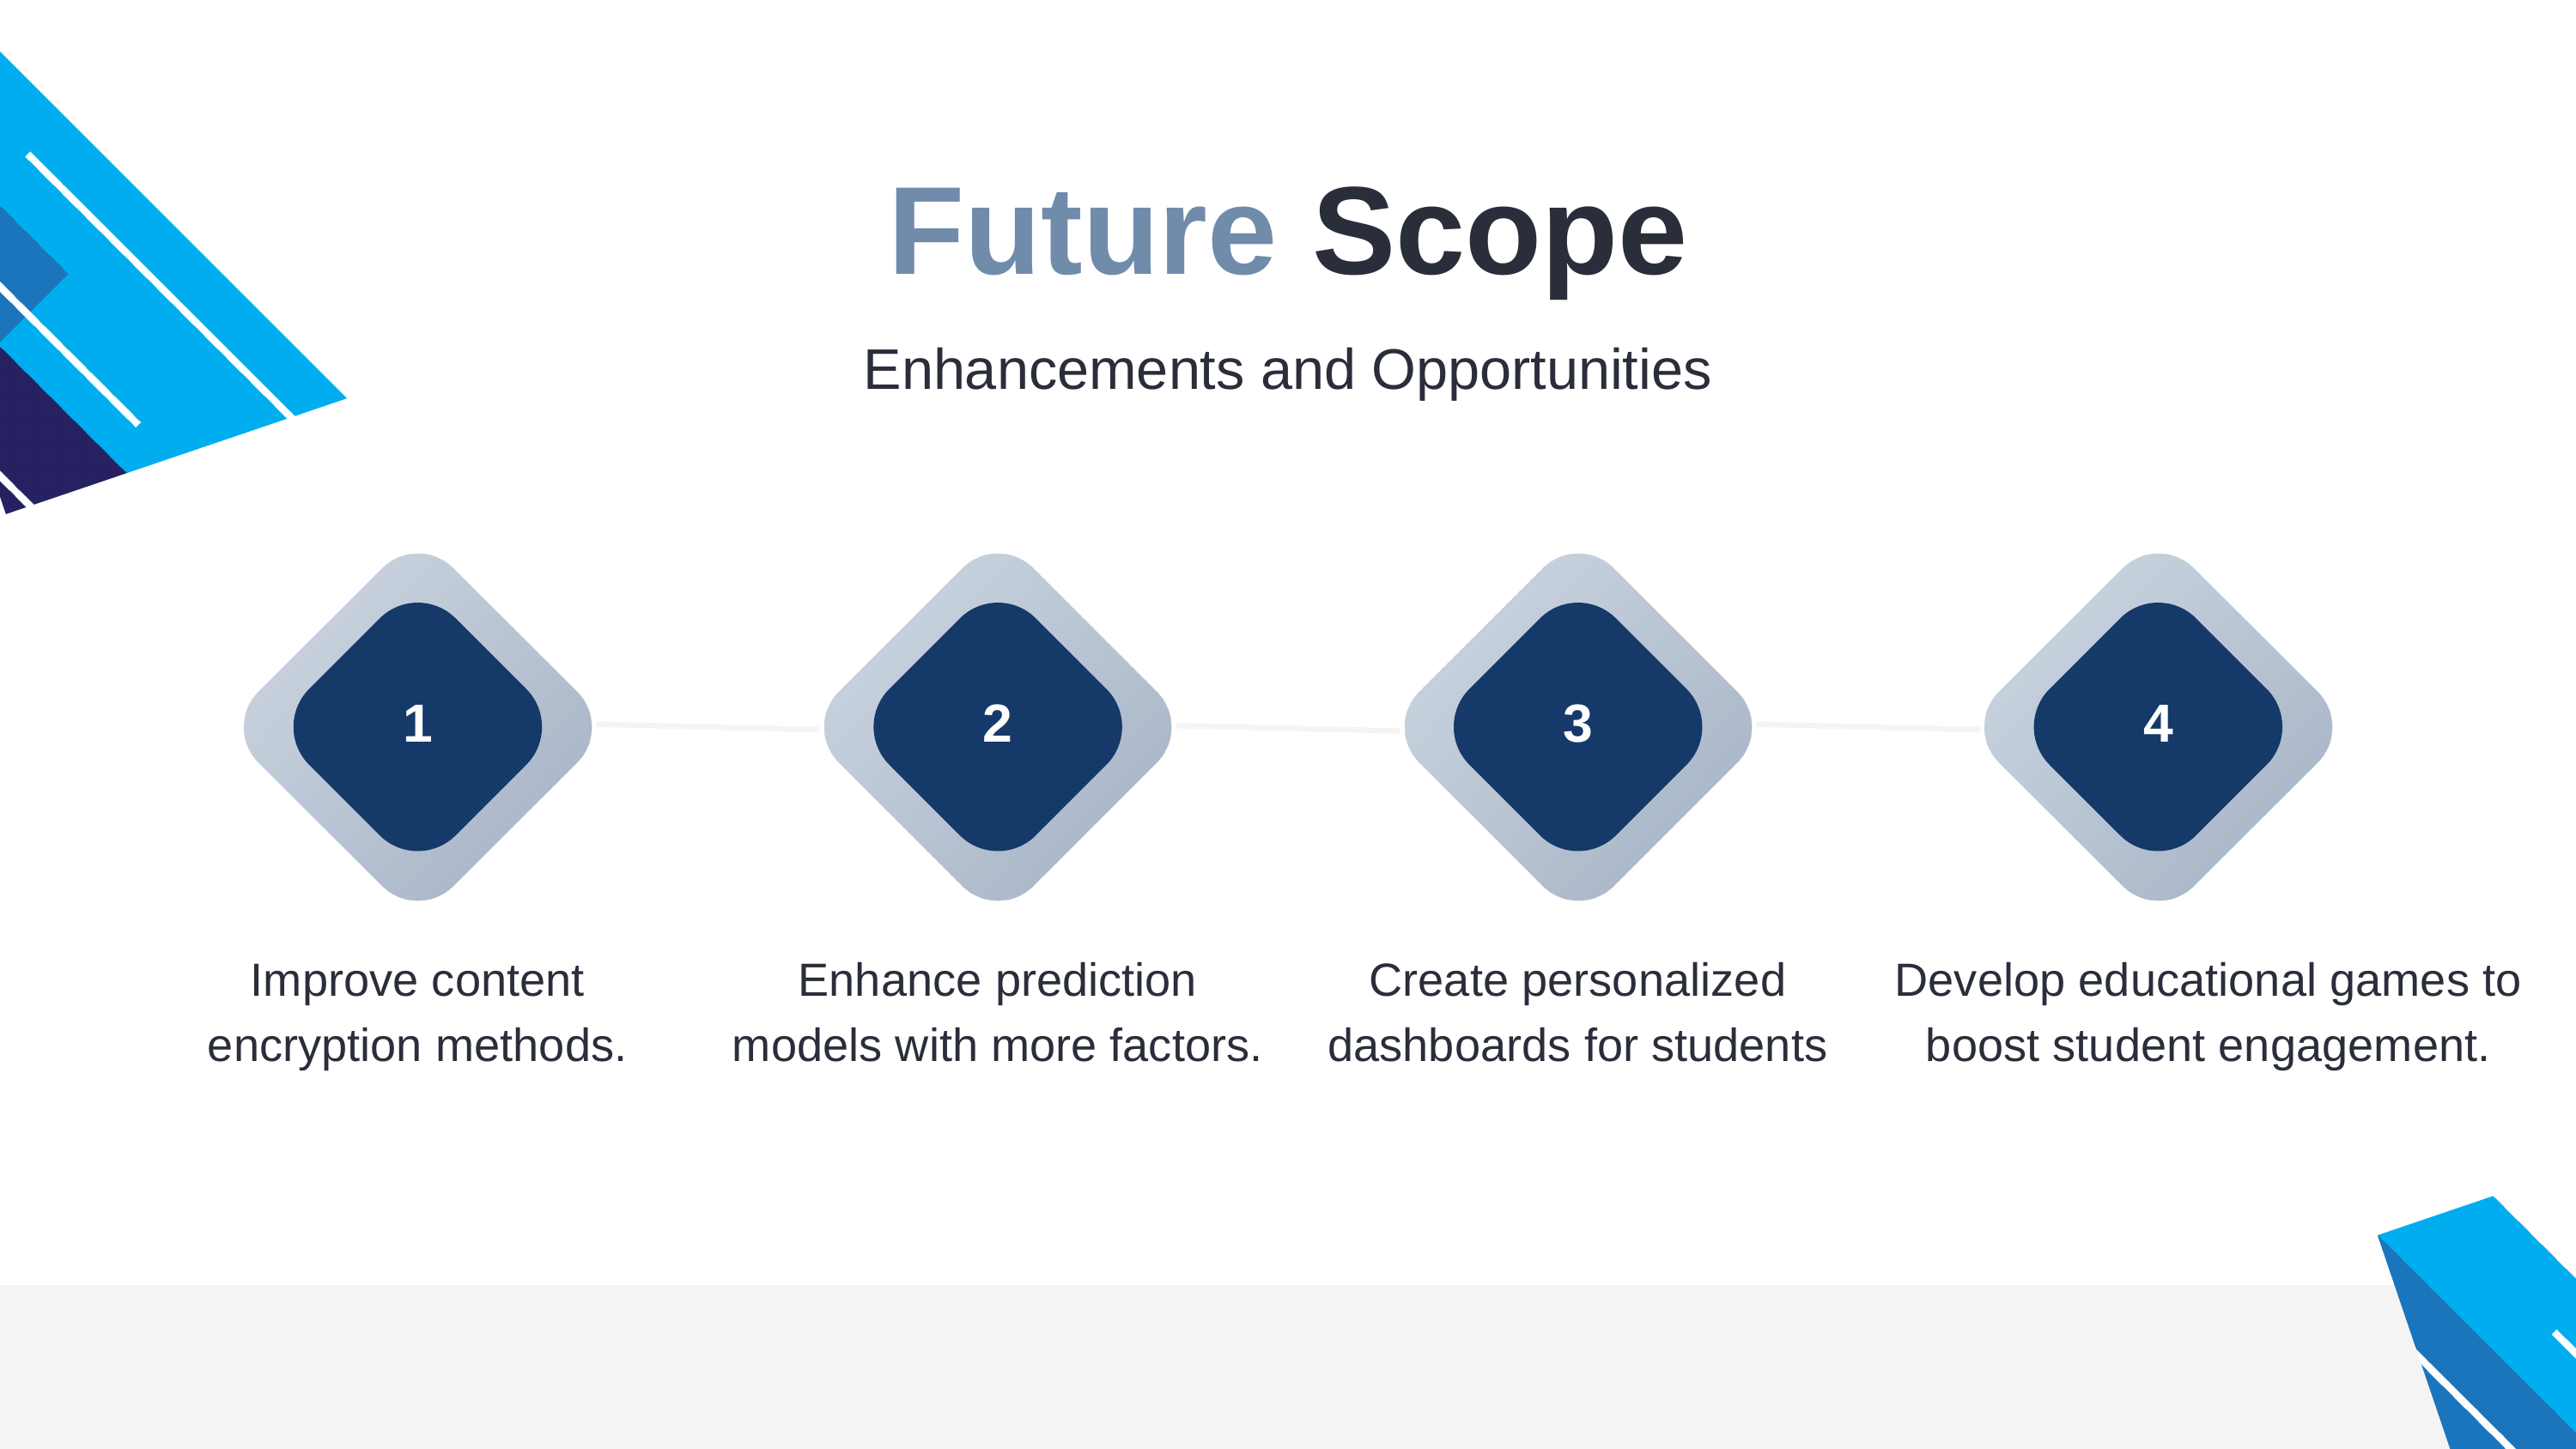

Future Scope
Enhancements and Opportunities

1

2

3

4

Improve content encryption methods.
Enhance prediction models with more factors.
Create personalized dashboards for students
Develop educational games to boost student engagement.